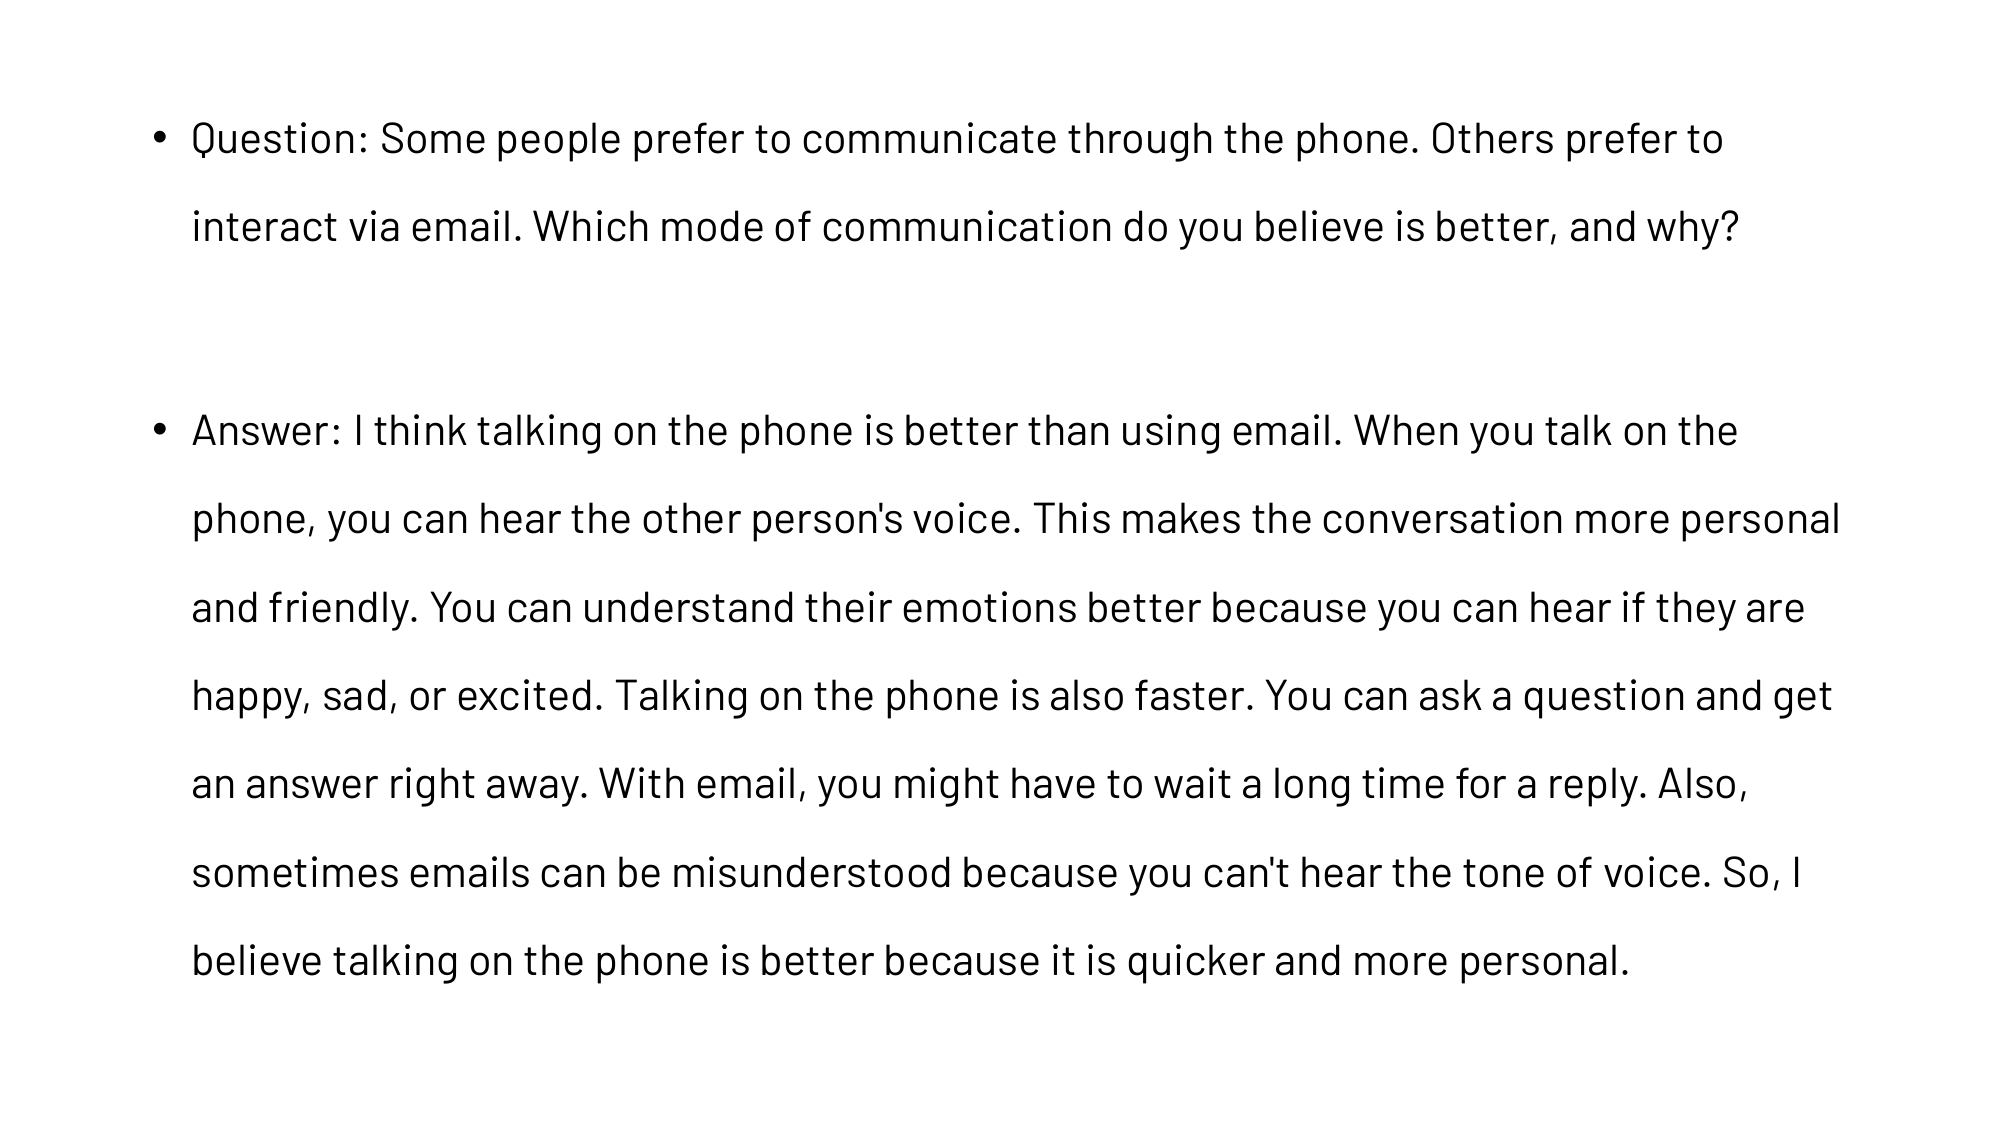

Question: Some people prefer to communicate through the phone. Others prefer to interact via email. Which mode of communication do you believe is better, and why?

Answer: I think talking on the phone is better than using email. When you talk on the phone, you can hear the other person's voice. This makes the conversation more personal and friendly. You can understand their emotions better because you can hear if they are happy, sad, or excited. Talking on the phone is also faster. You can ask a question and get an answer right away. With email, you might have to wait a long time for a reply. Also, sometimes emails can be misunderstood because you can't hear the tone of voice. So, I believe talking on the phone is better because it is quicker and more personal.